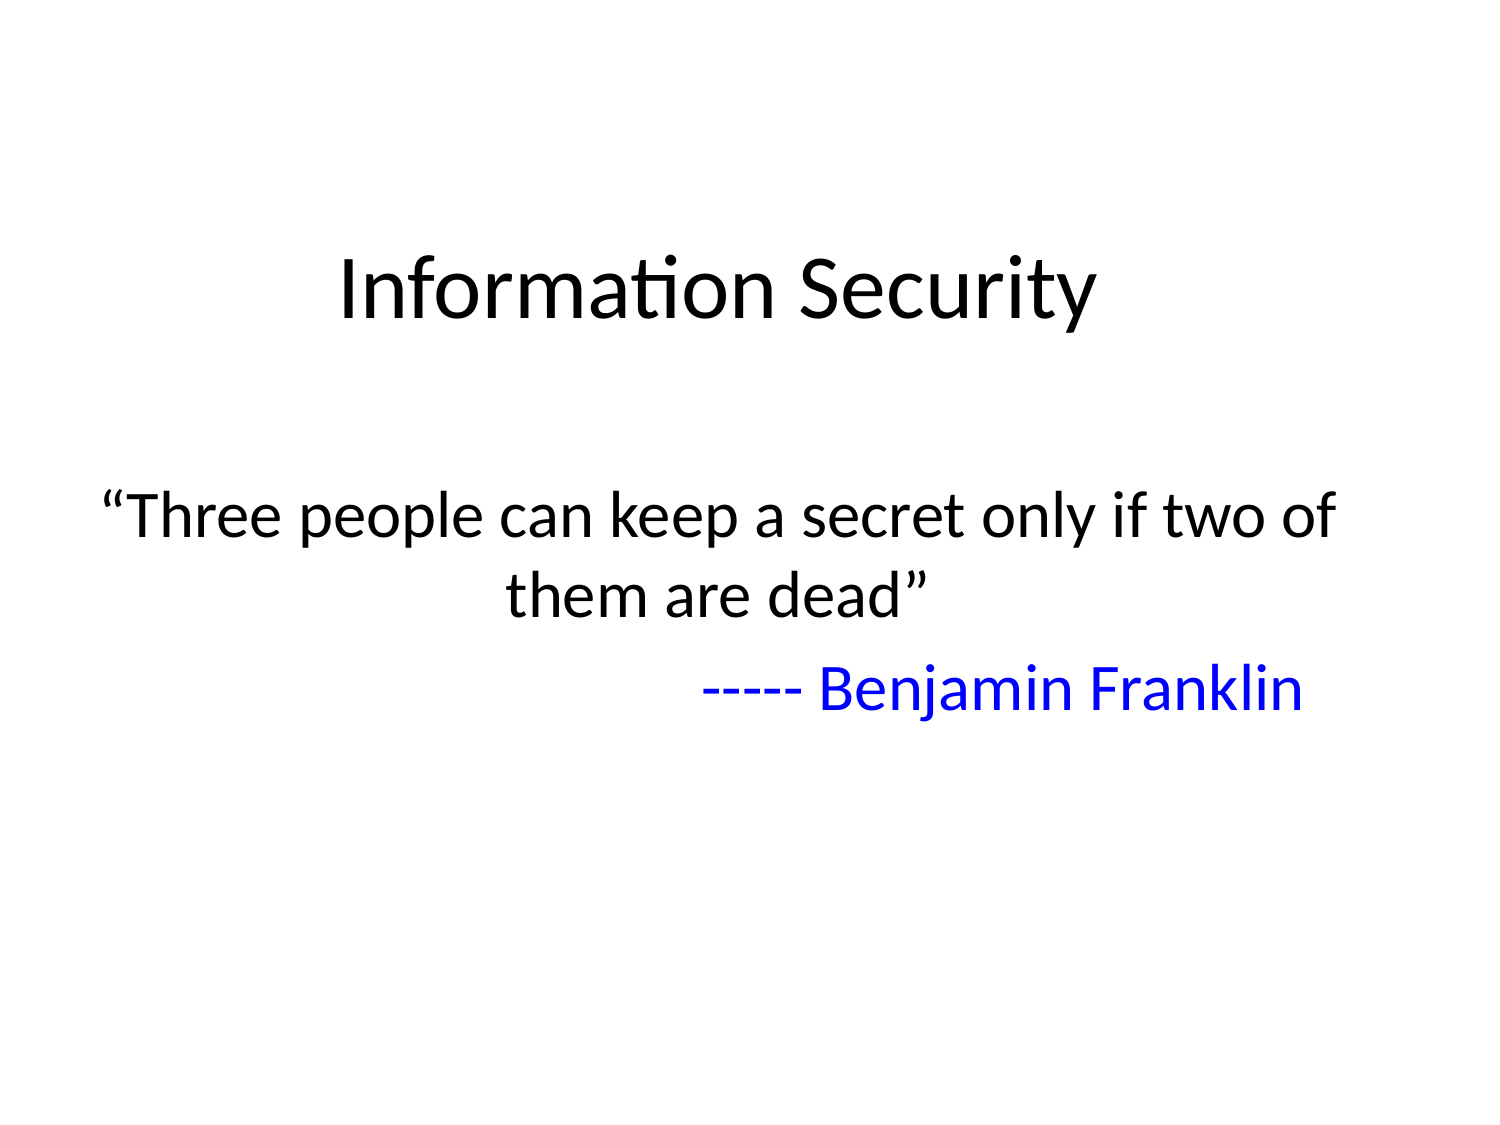

# Information Security
“Three people can keep a secret only if two of them are dead”
                                      ----- Benjamin Franklin